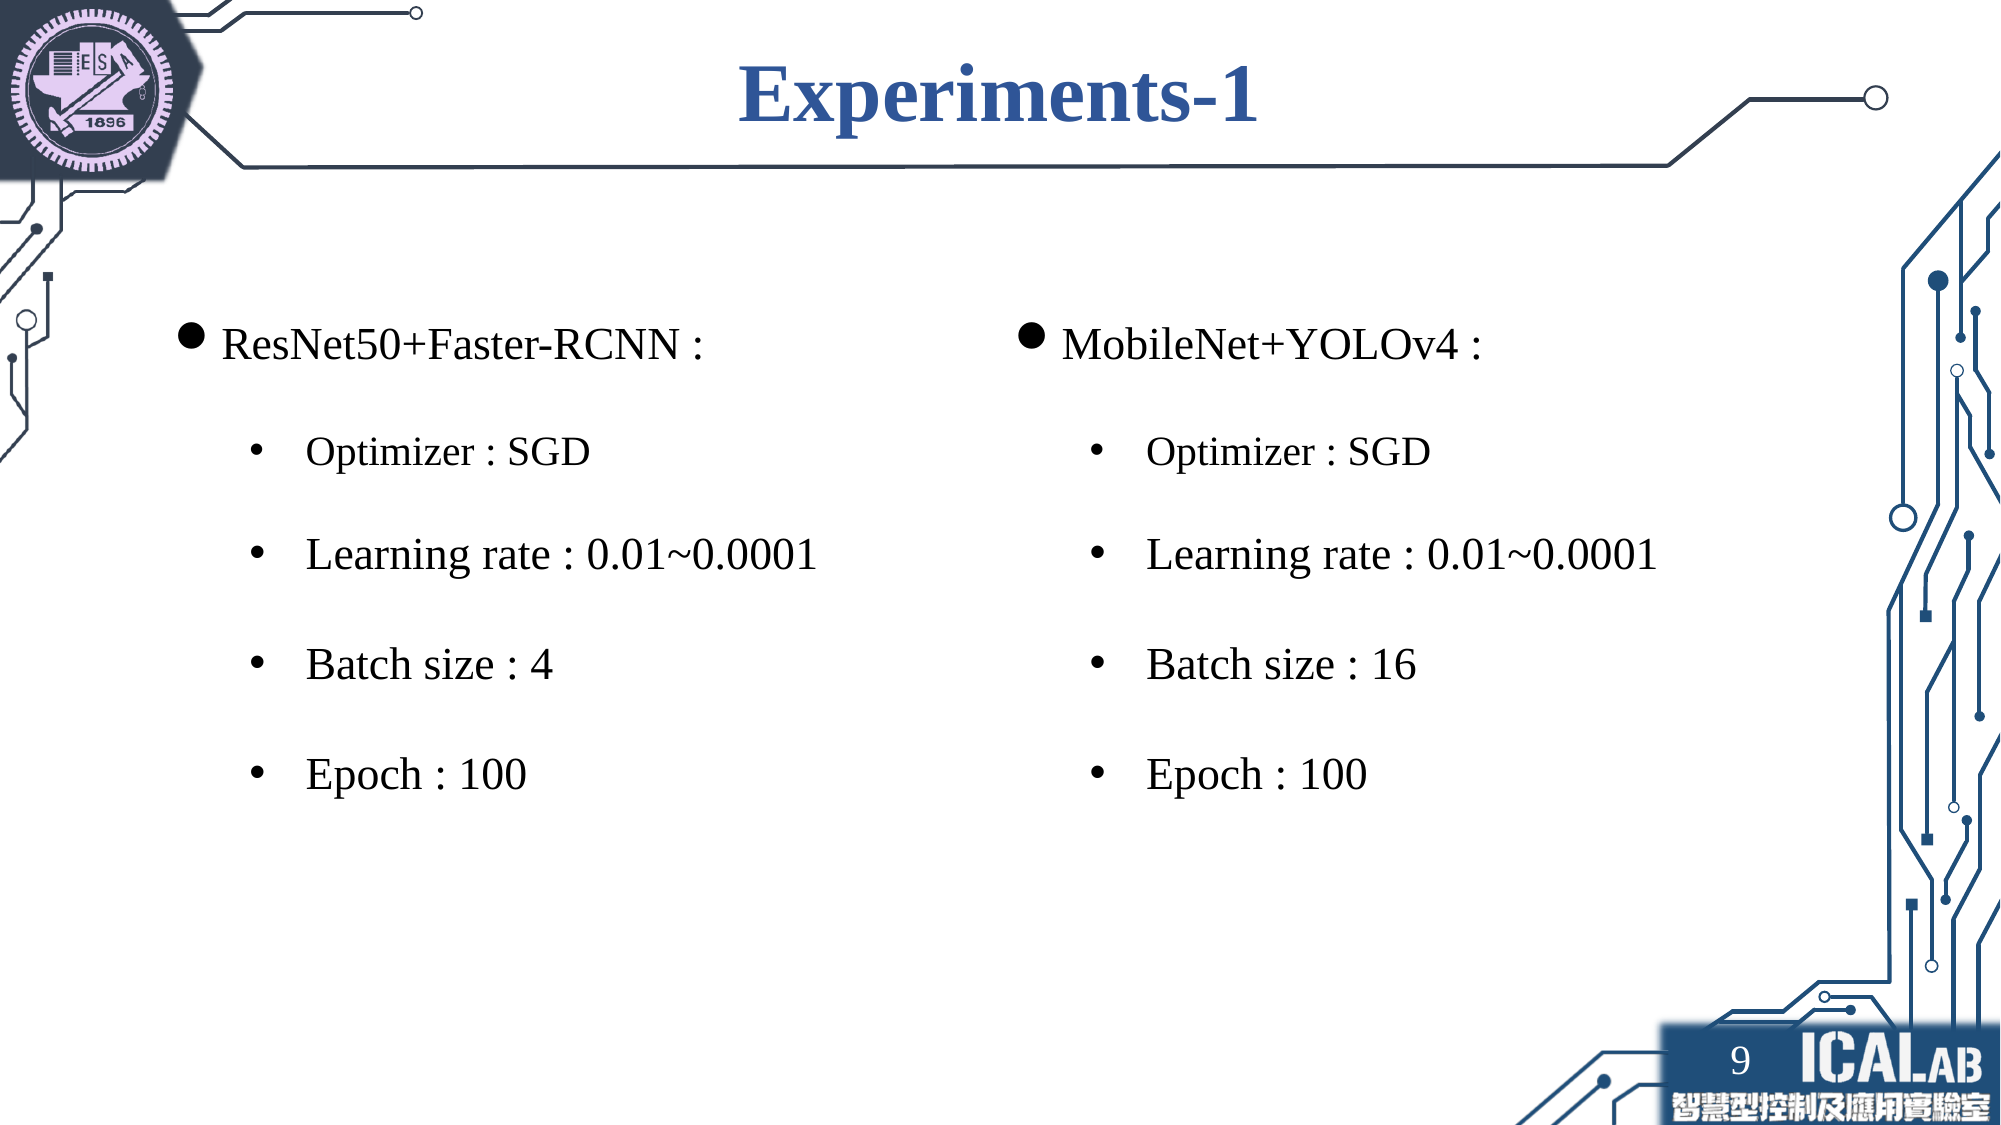

# Experiments-1
ResNet50+Faster-RCNN :

Optimizer : SGD

Learning rate : 0.01~0.0001

Batch size : 4

Epoch : 100

MobileNet+YOLOv4 :

Optimizer : SGD

Learning rate : 0.01~0.0001

Batch size : 16

Epoch : 100

9